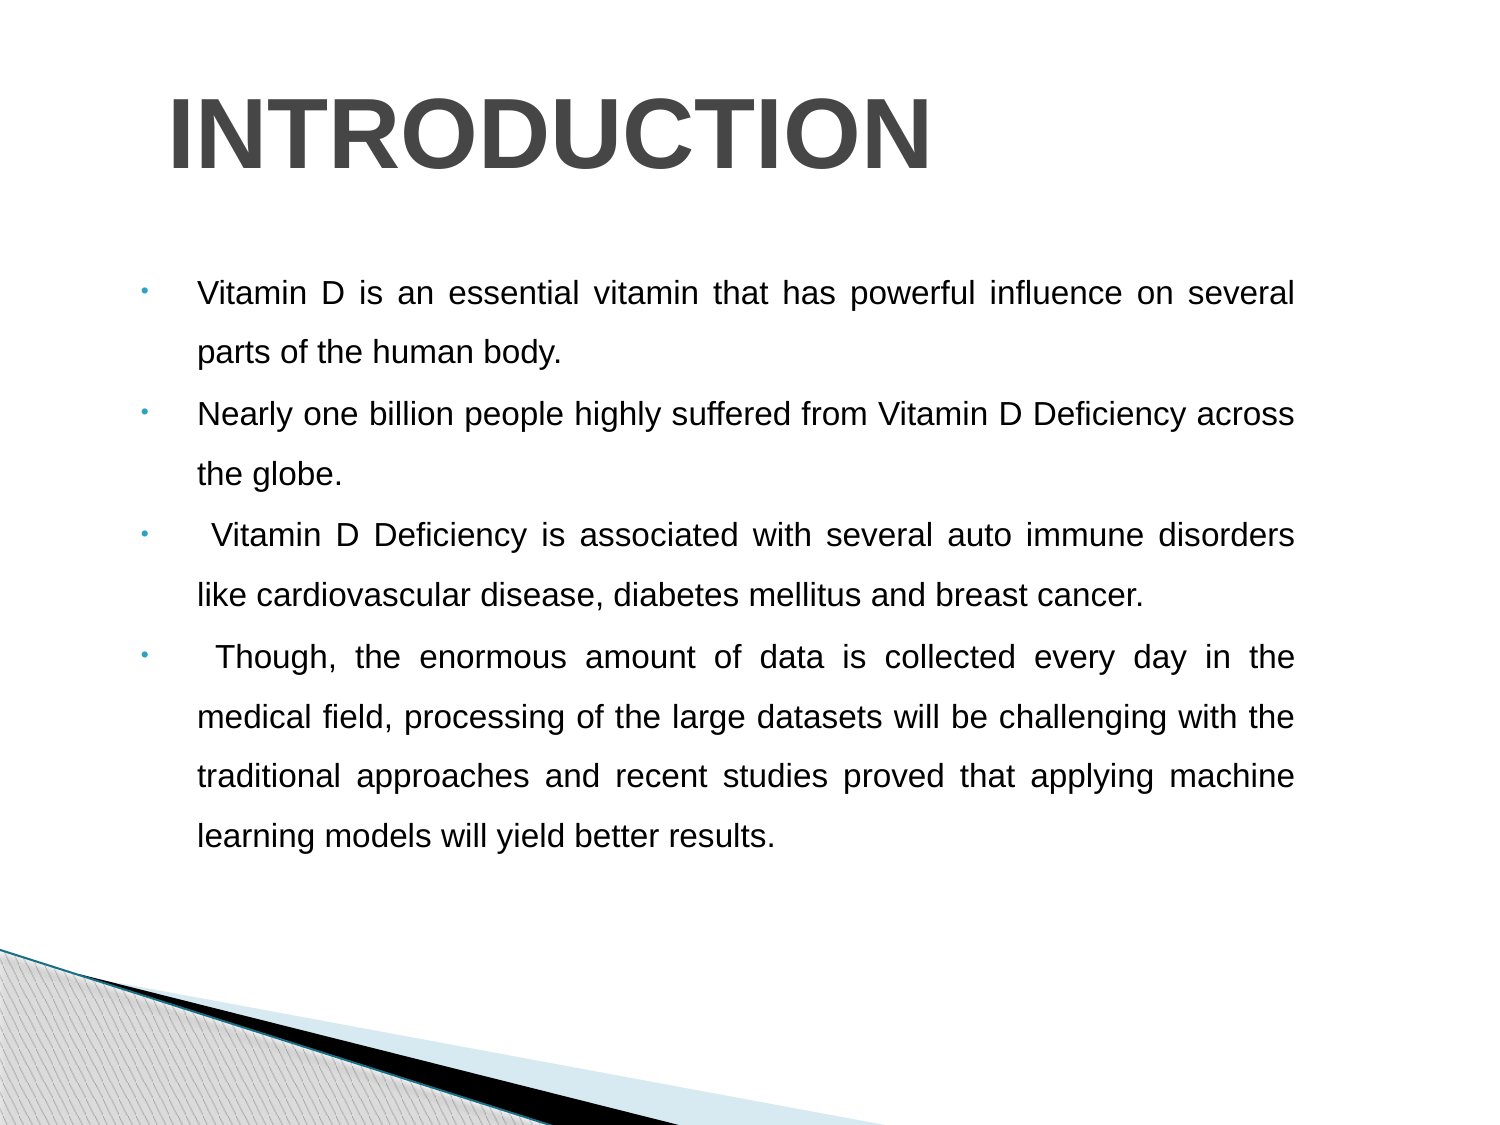

# INTRODUCTION
Vitamin D is an essential vitamin that has powerful influence on several parts of the human body.
Nearly one billion people highly suffered from Vitamin D Deficiency across the globe.
 Vitamin D Deficiency is associated with several auto immune disorders like cardiovascular disease, diabetes mellitus and breast cancer.
 Though, the enormous amount of data is collected every day in the medical field, processing of the large datasets will be challenging with the traditional approaches and recent studies proved that applying machine learning models will yield better results.